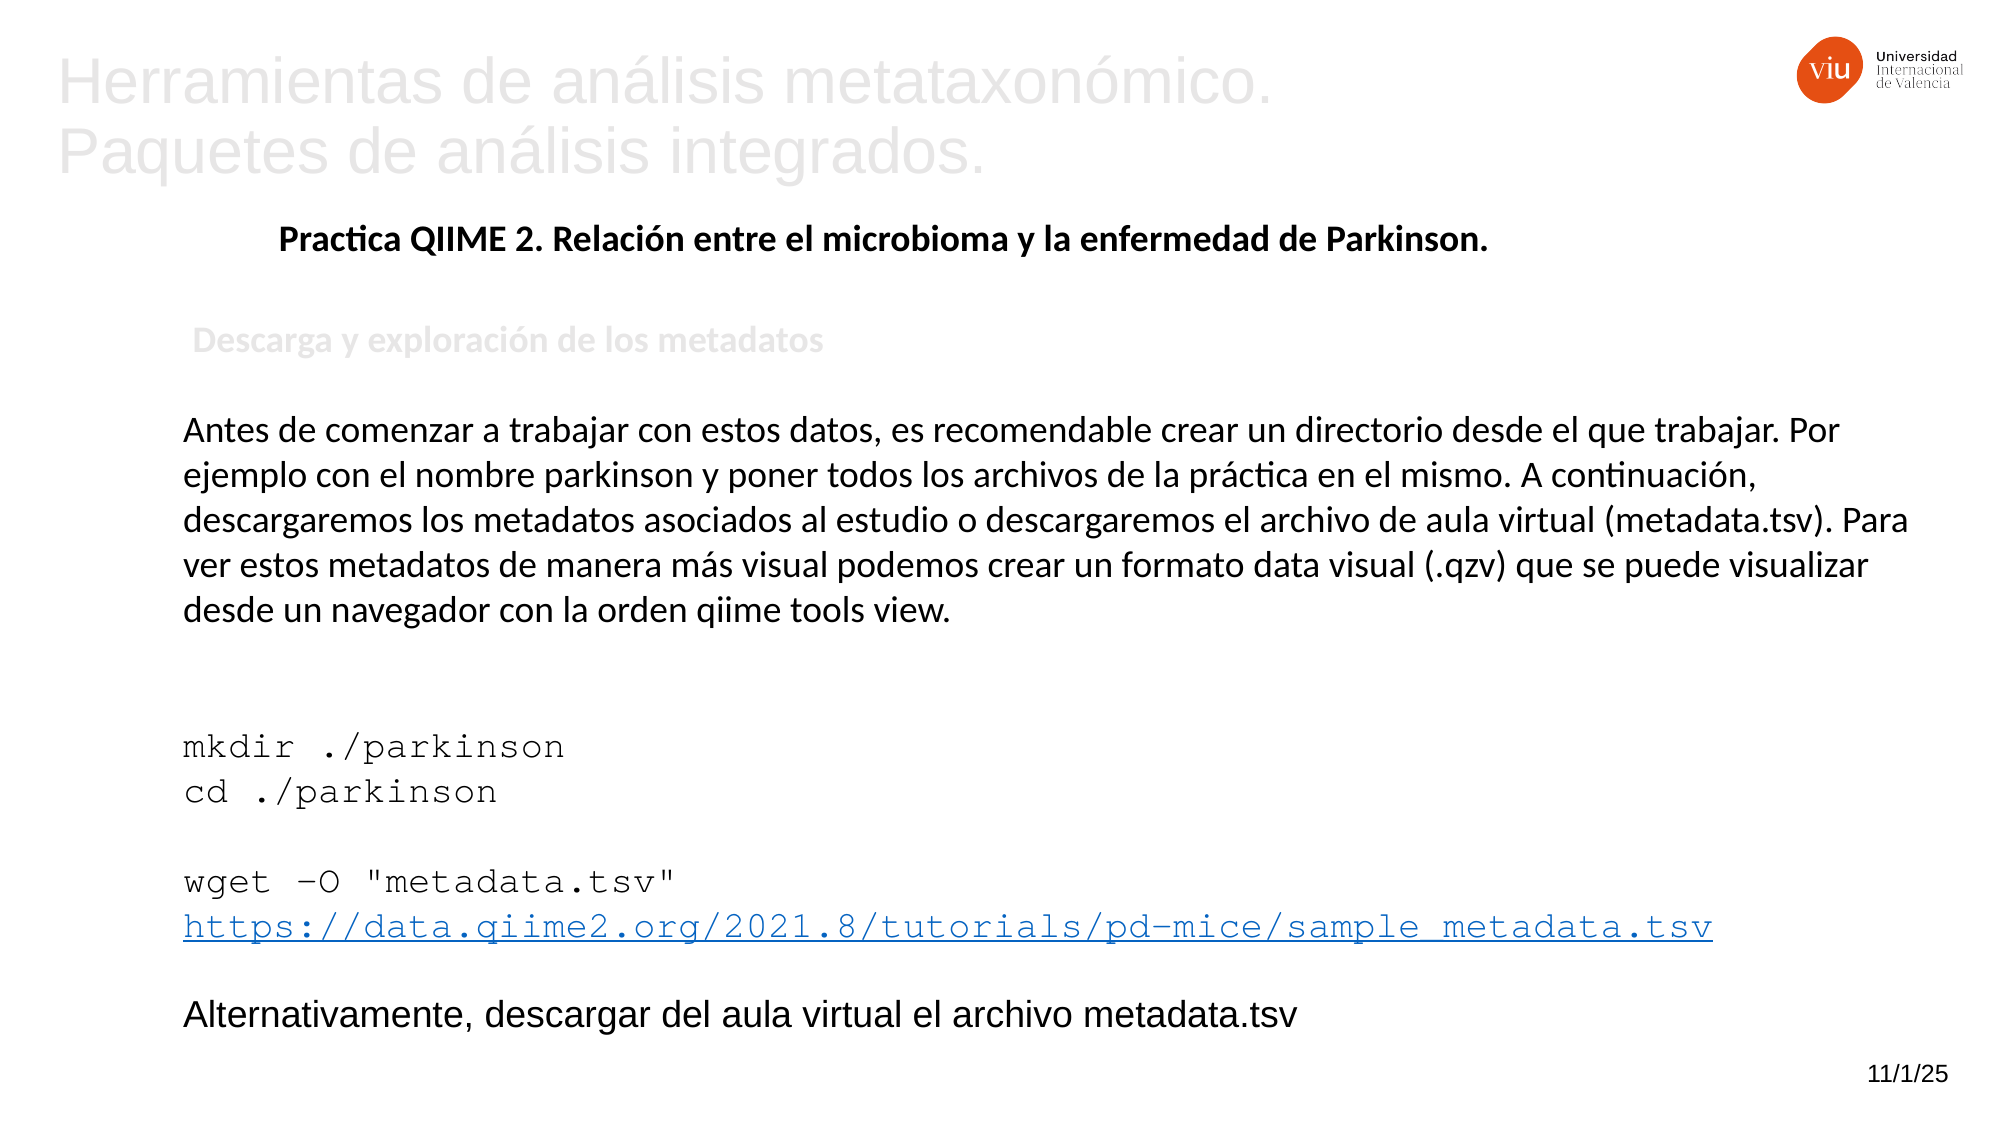

Herramientas de análisis metataxonómico. Paquetes de análisis integrados.
Practica QIIME 2. Relación entre el microbioma y la enfermedad de Parkinson.

 Descarga y exploración de los metadatos

Antes de comenzar a trabajar con estos datos, es recomendable crear un directorio desde el que trabajar. Por ejemplo con el nombre parkinson y poner todos los archivos de la práctica en el mismo. A continuación, descargaremos los metadatos asociados al estudio o descargaremos el archivo de aula virtual (metadata.tsv). Para ver estos metadatos de manera más visual podemos crear un formato data visual (.qzv) que se puede visualizar desde un navegador con la orden qiime tools view.

mkdir ./parkinson
cd ./parkinson

wget -O "metadata.tsv" https://data.qiime2.org/2021.8/tutorials/pd-mice/sample_metadata.tsv

Alternativamente, descargar del aula virtual el archivo metadata.tsv